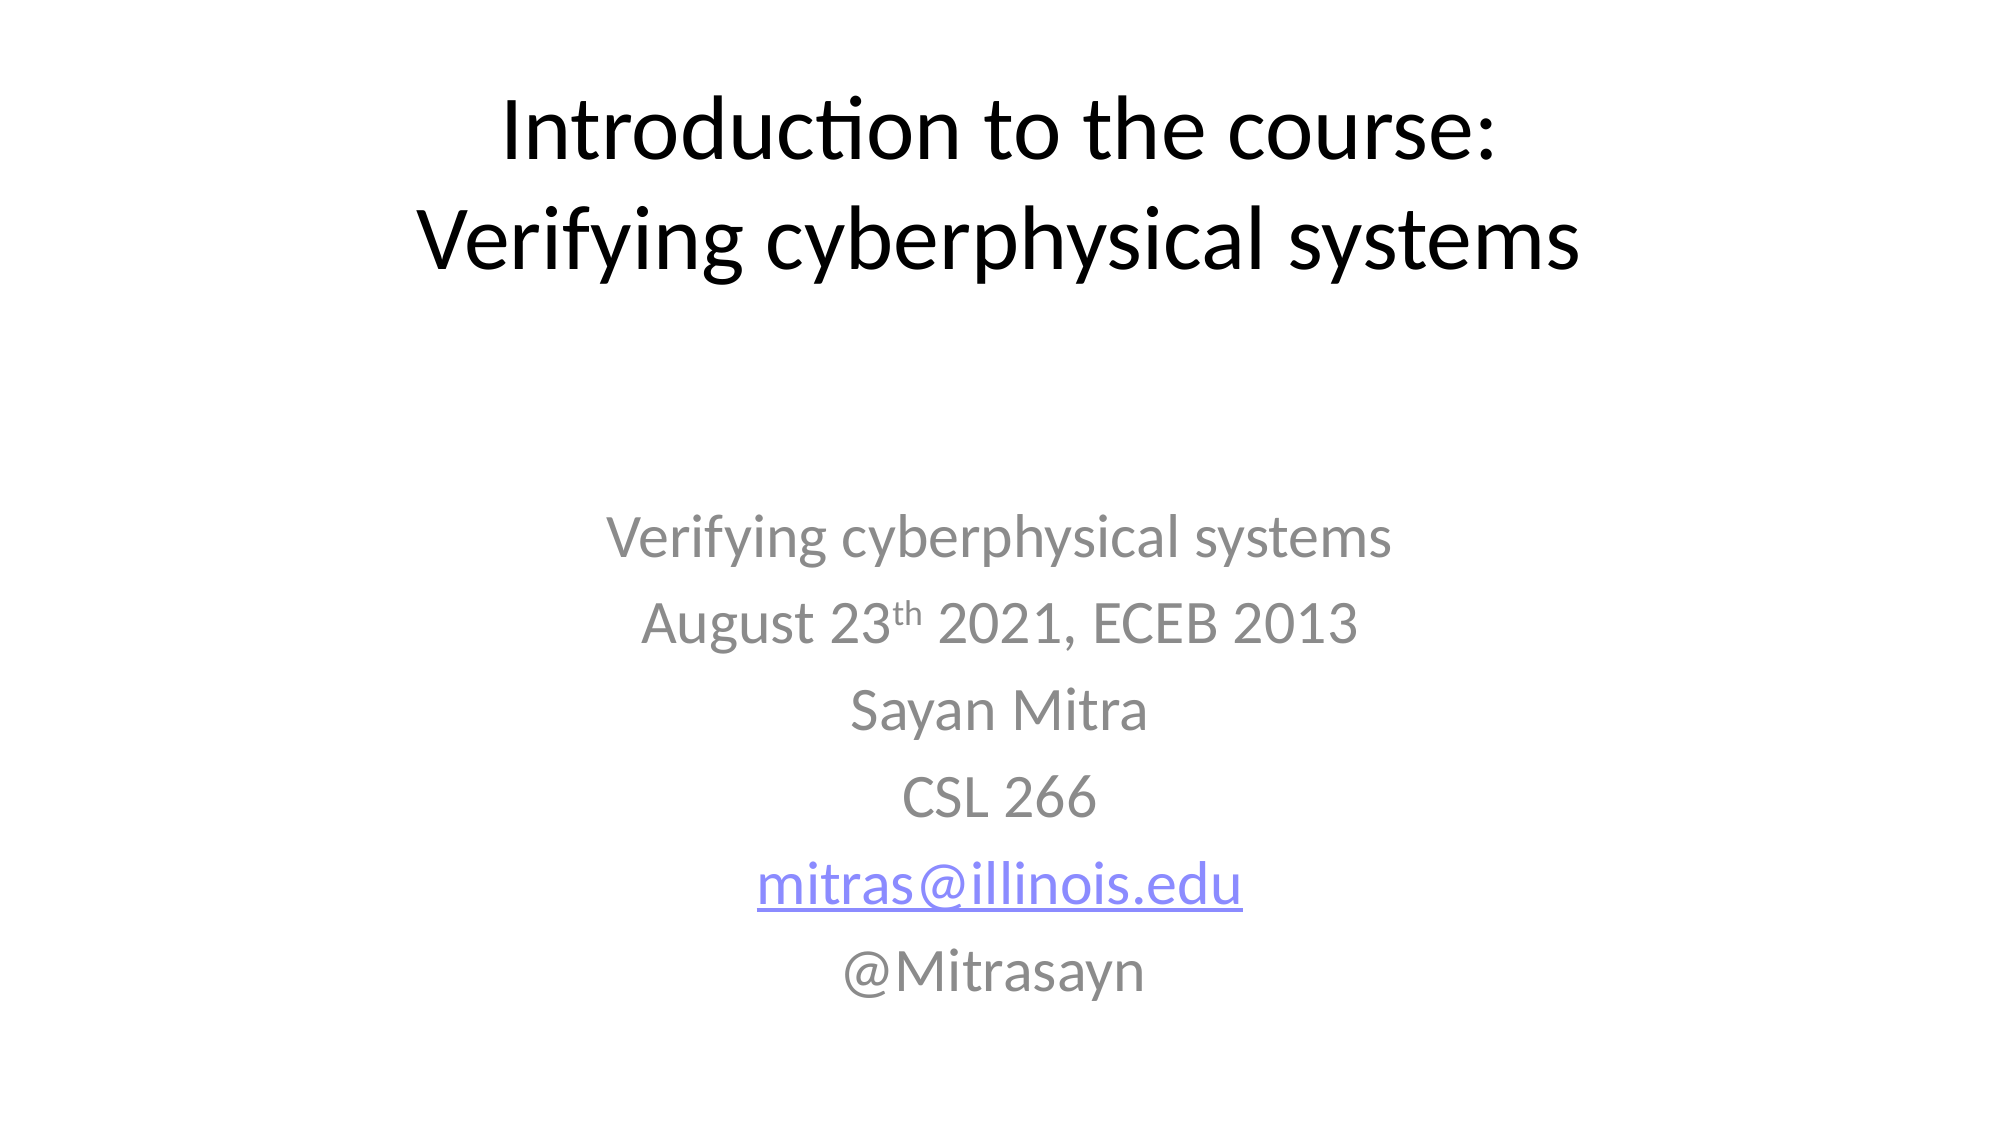

# Introduction to the course: Verifying cyberphysical systems
Verifying cyberphysical systems
August 23th 2021, ECEB 2013
Sayan Mitra
CSL 266
mitras@illinois.edu
@Mitrasayn